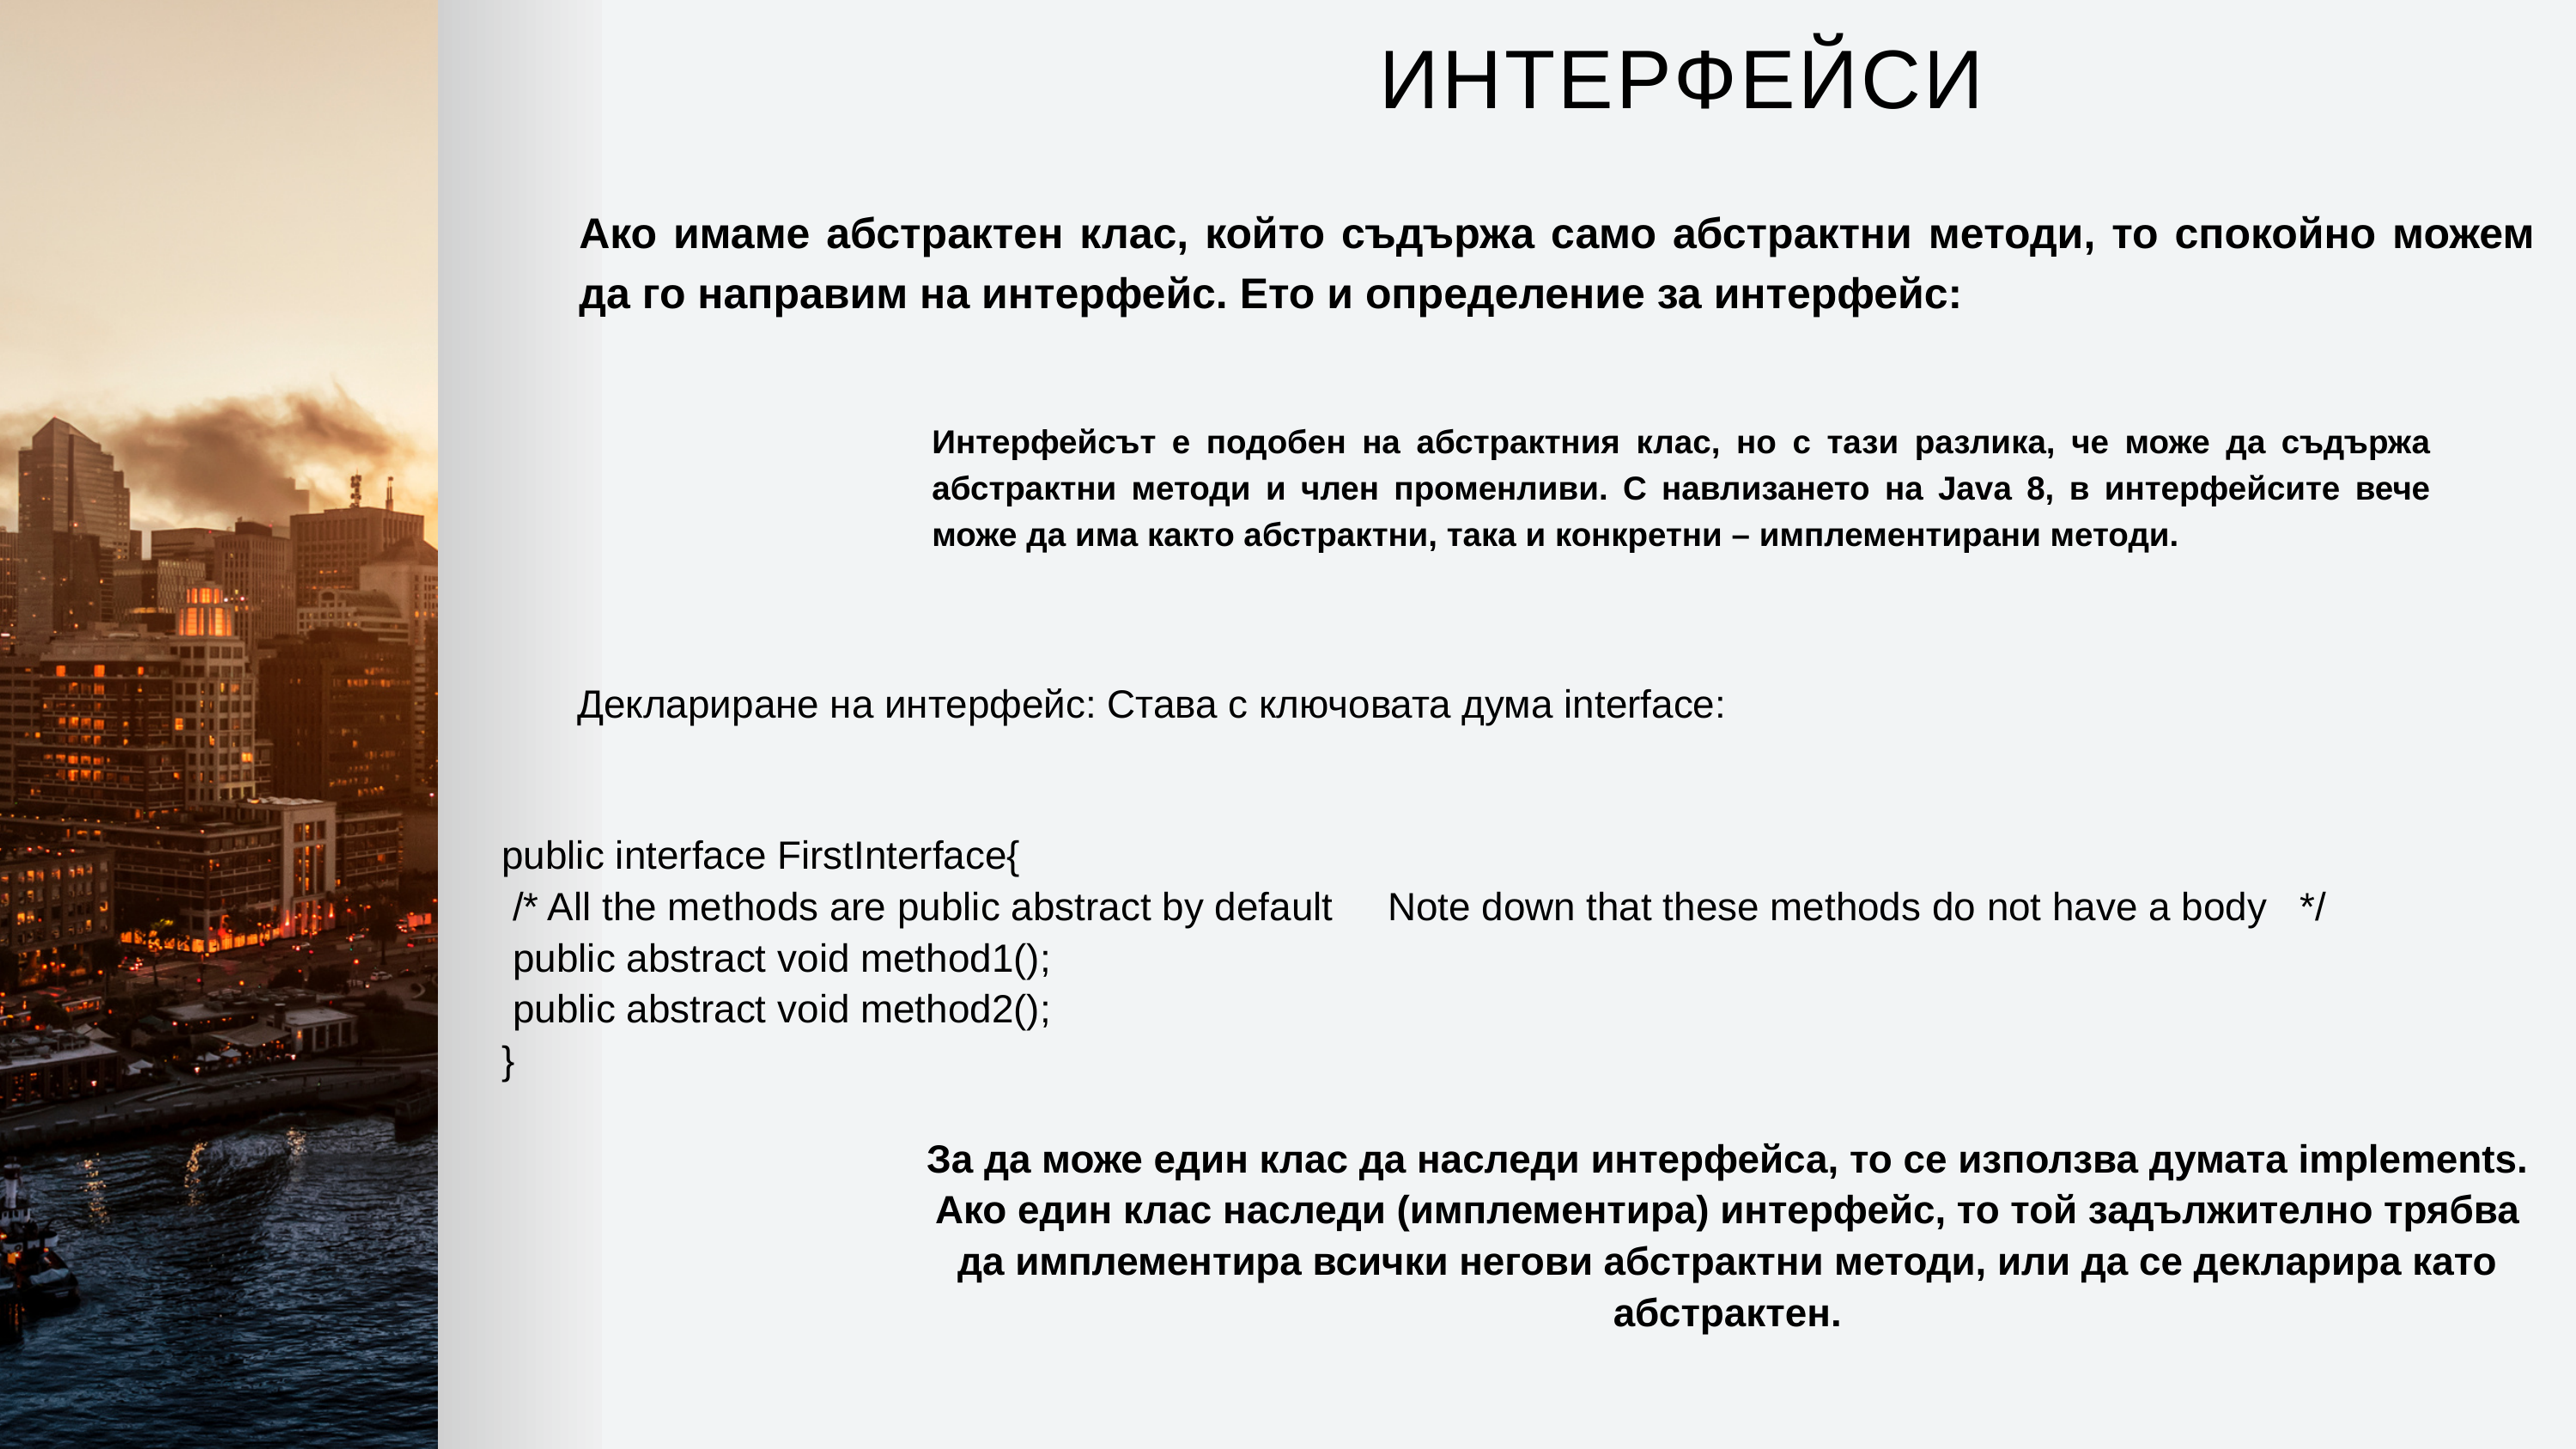

ИНТЕРФЕЙСИ
Ако имаме абстрактен клас, който съдържа само абстрактни методи, то спокойно можем да го направим на интерфейс. Ето и определение за интерфейс:
Интерфейсът е подобен на абстрактния клас, но с тази разлика, че може да съдържа абстрактни методи и член променливи. С навлизането на Java 8, в интерфейсите вече може да има както абстрактни, така и конкретни – имплементирани методи.
Деклариране на интерфейс: Става с ключовата дума interface:
public interface FirstInterface{
 /* All the methods are public abstract by default     Note down that these methods do not have a body   */
 public abstract void method1();
 public abstract void method2();
}
За да може един клас да наследи интерфейса, то се използва думата implements. Ако един клас наследи (имплементира) интерфейс, то той задължително трябва да имплементира всички негови абстрактни методи, или да се декларира като абстрактен.